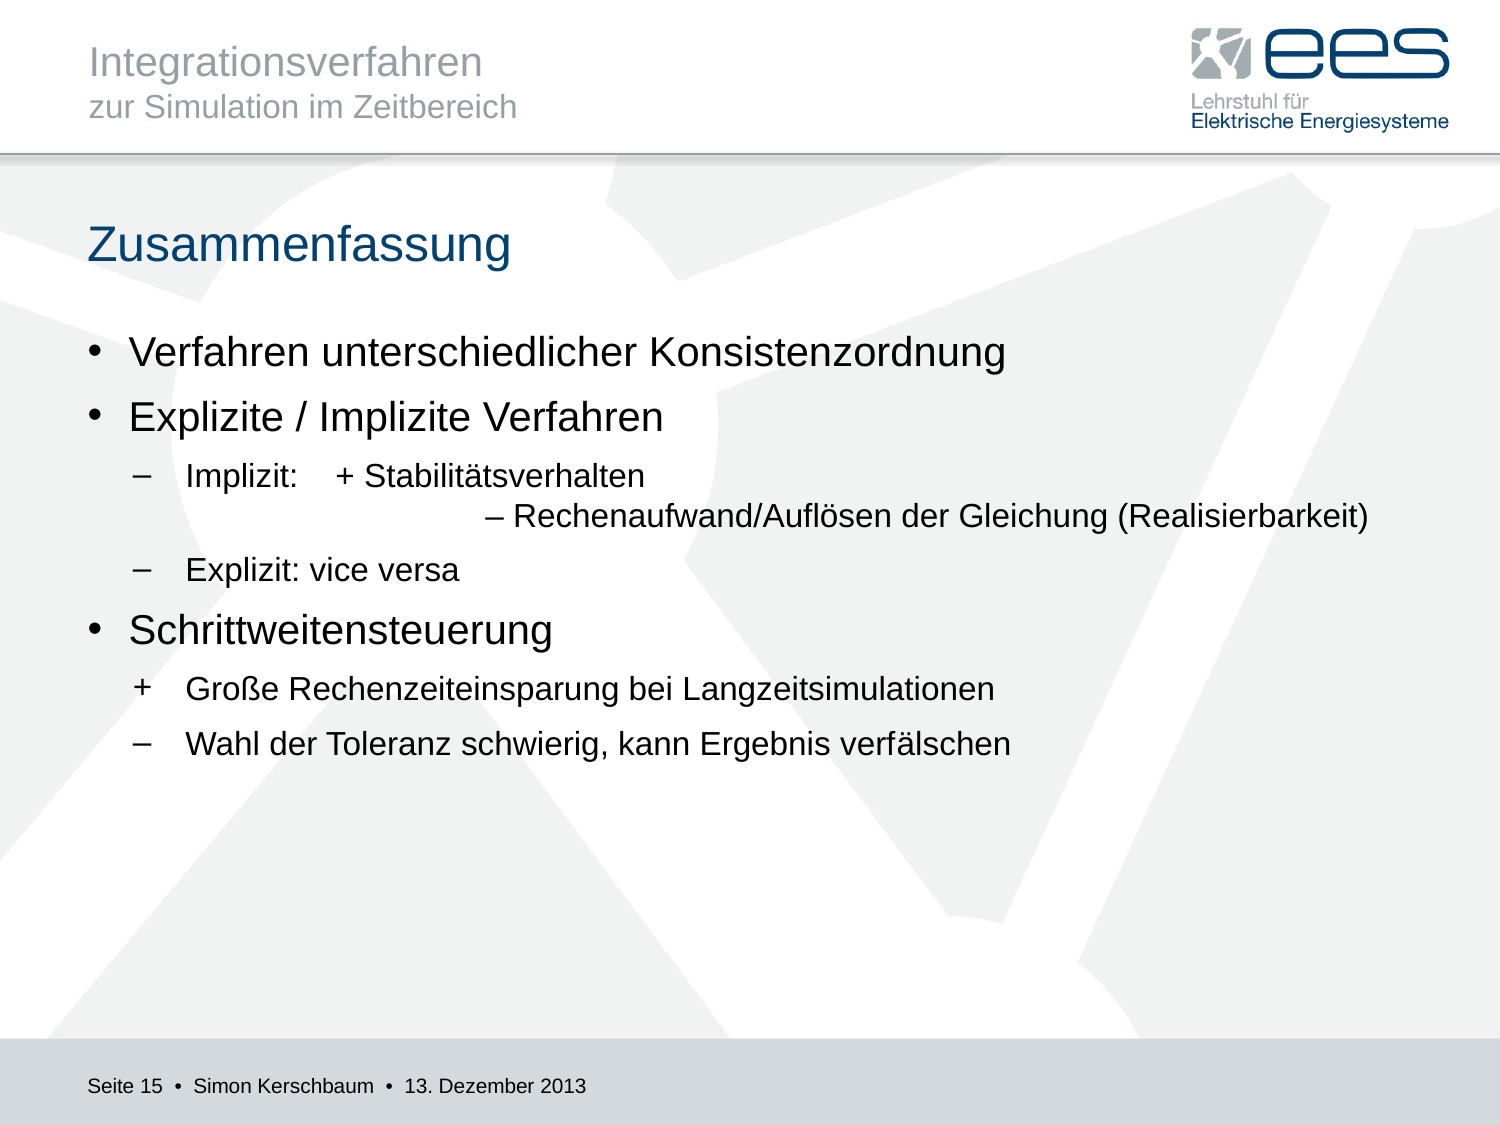

# Zusammenfassung
Verfahren unterschiedlicher Konsistenzordnung
Explizite / Implizite Verfahren
Implizit: 	+ Stabilitätsverhalten
		– Rechenaufwand/Auflösen der Gleichung (Realisierbarkeit)
Explizit: vice versa
Schrittweitensteuerung
Große Rechenzeiteinsparung bei Langzeitsimulationen
Wahl der Toleranz schwierig, kann Ergebnis verfälschen